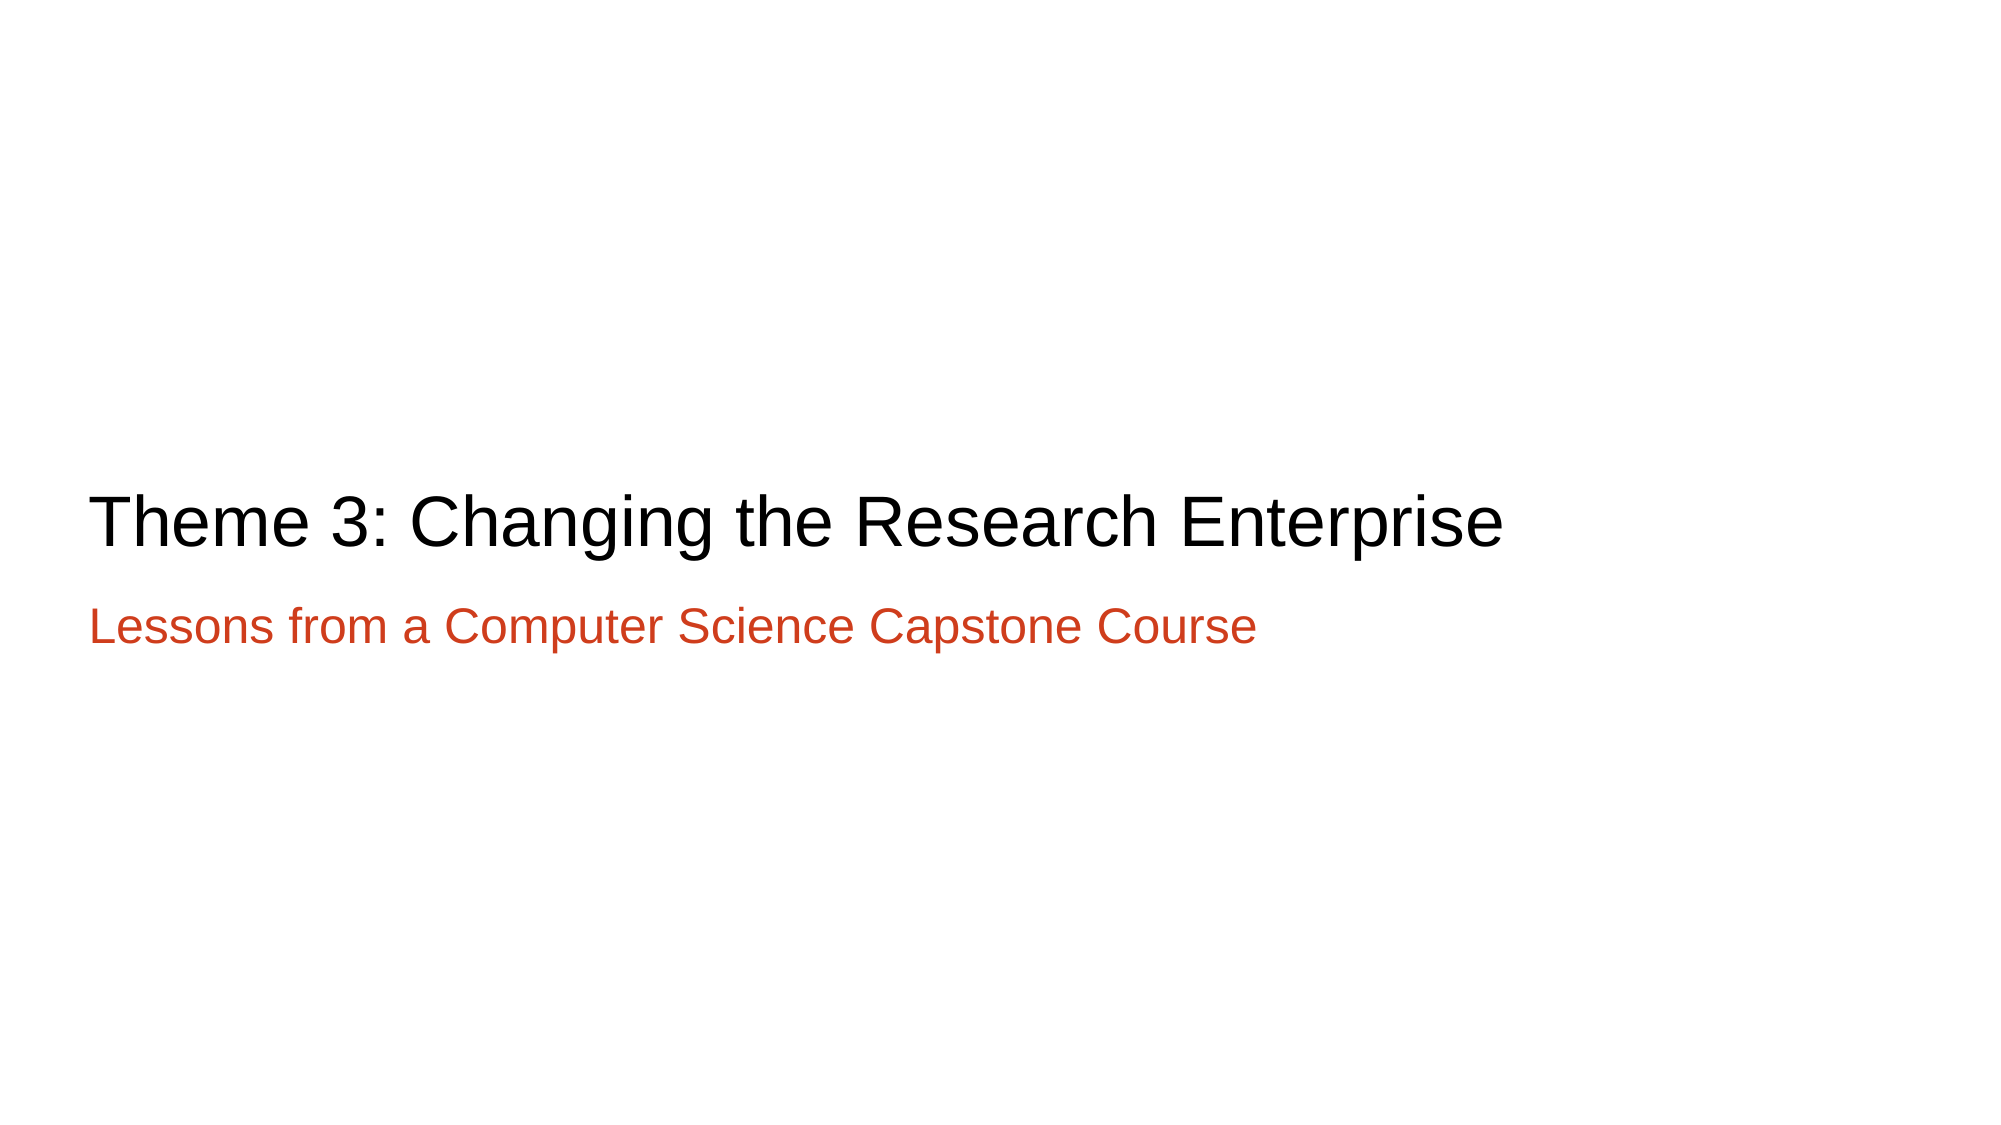

# Theme 3: Changing the Research Enterprise
Lessons from a Computer Science Capstone Course